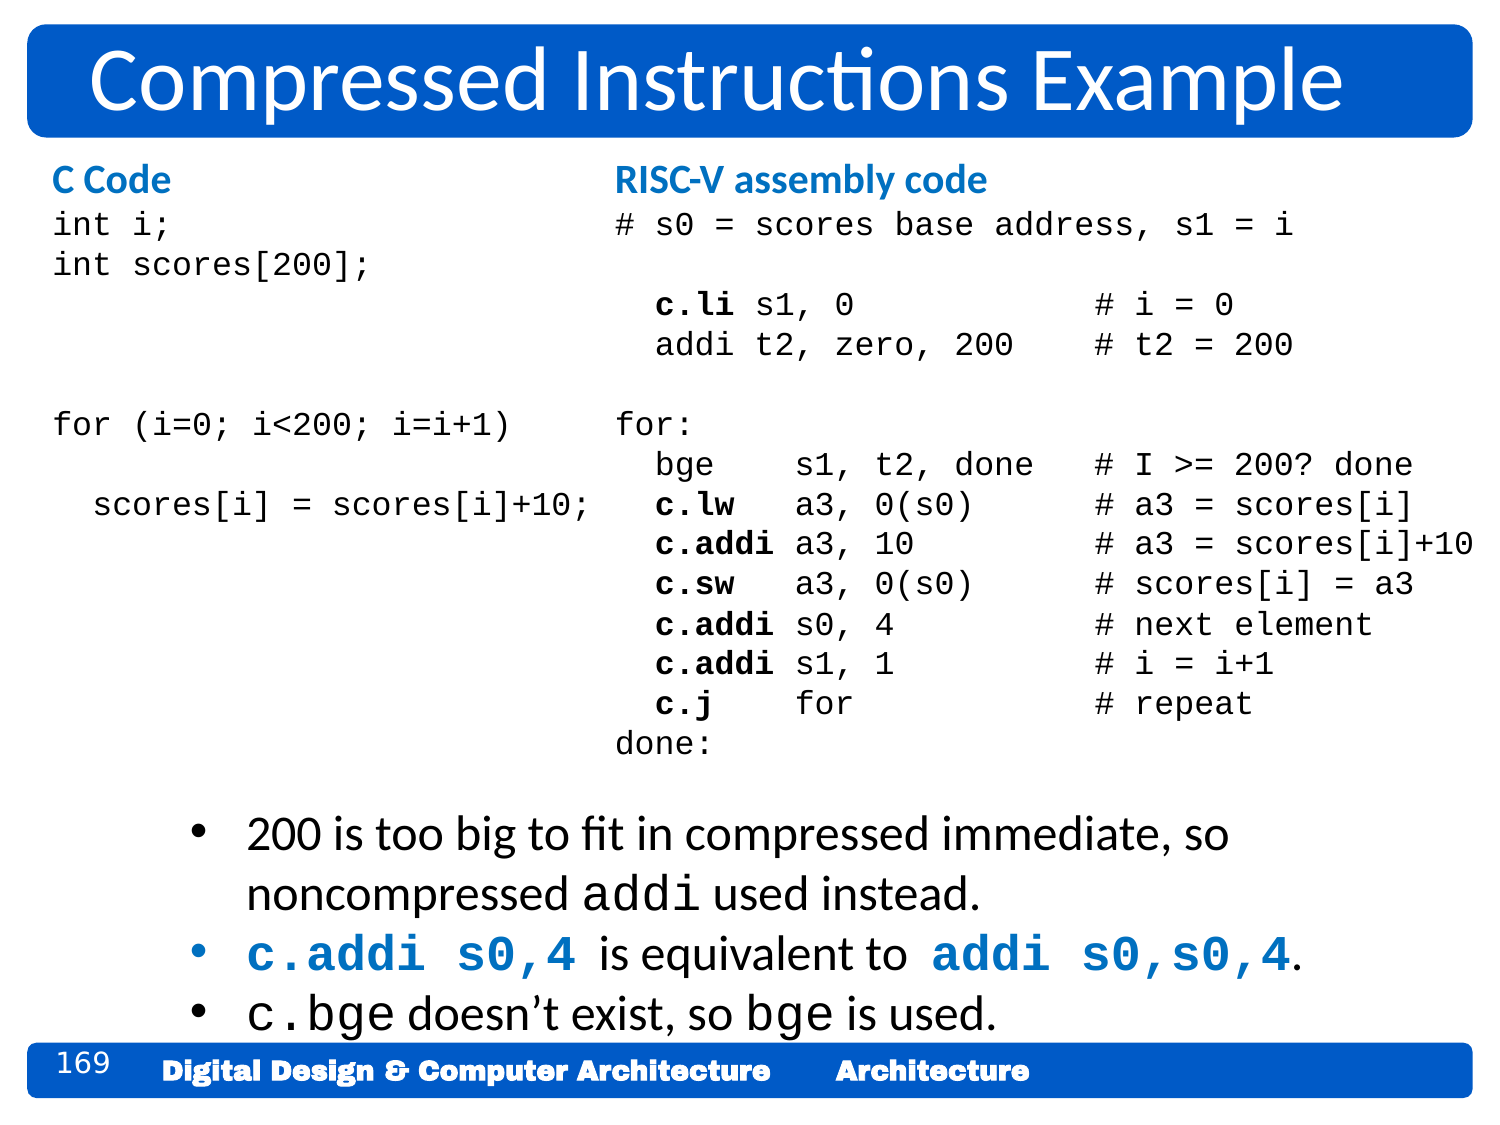

Compressed Instructions Example
C Code
int i;
int scores[200];

for (i=0; i<200; i=i+1)

  scores[i] = scores[i]+10;

RISC-V assembly code
# s0 = scores base address, s1 = i

  c.li s1, 0            # i = 0
  addi t2, zero, 200    # t2 = 200

for:
  bge    s1, t2, done   # I >= 200? done
  c.lw   a3, 0(s0)      # a3 = scores[i]
  c.addi a3, 10         # a3 = scores[i]+10
  c.sw   a3, 0(s0)      # scores[i] = a3
  c.addi s0, 4          # next element
  c.addi s1, 1          # i = i+1
  c.j    for            # repeat
done:
200 is too big to fit in compressed immediate, so noncompressed addi used instead.
c.addi s0,4  is equivalent to  addi s0,s0,4.
c.bge doesn’t exist, so bge is used.
169